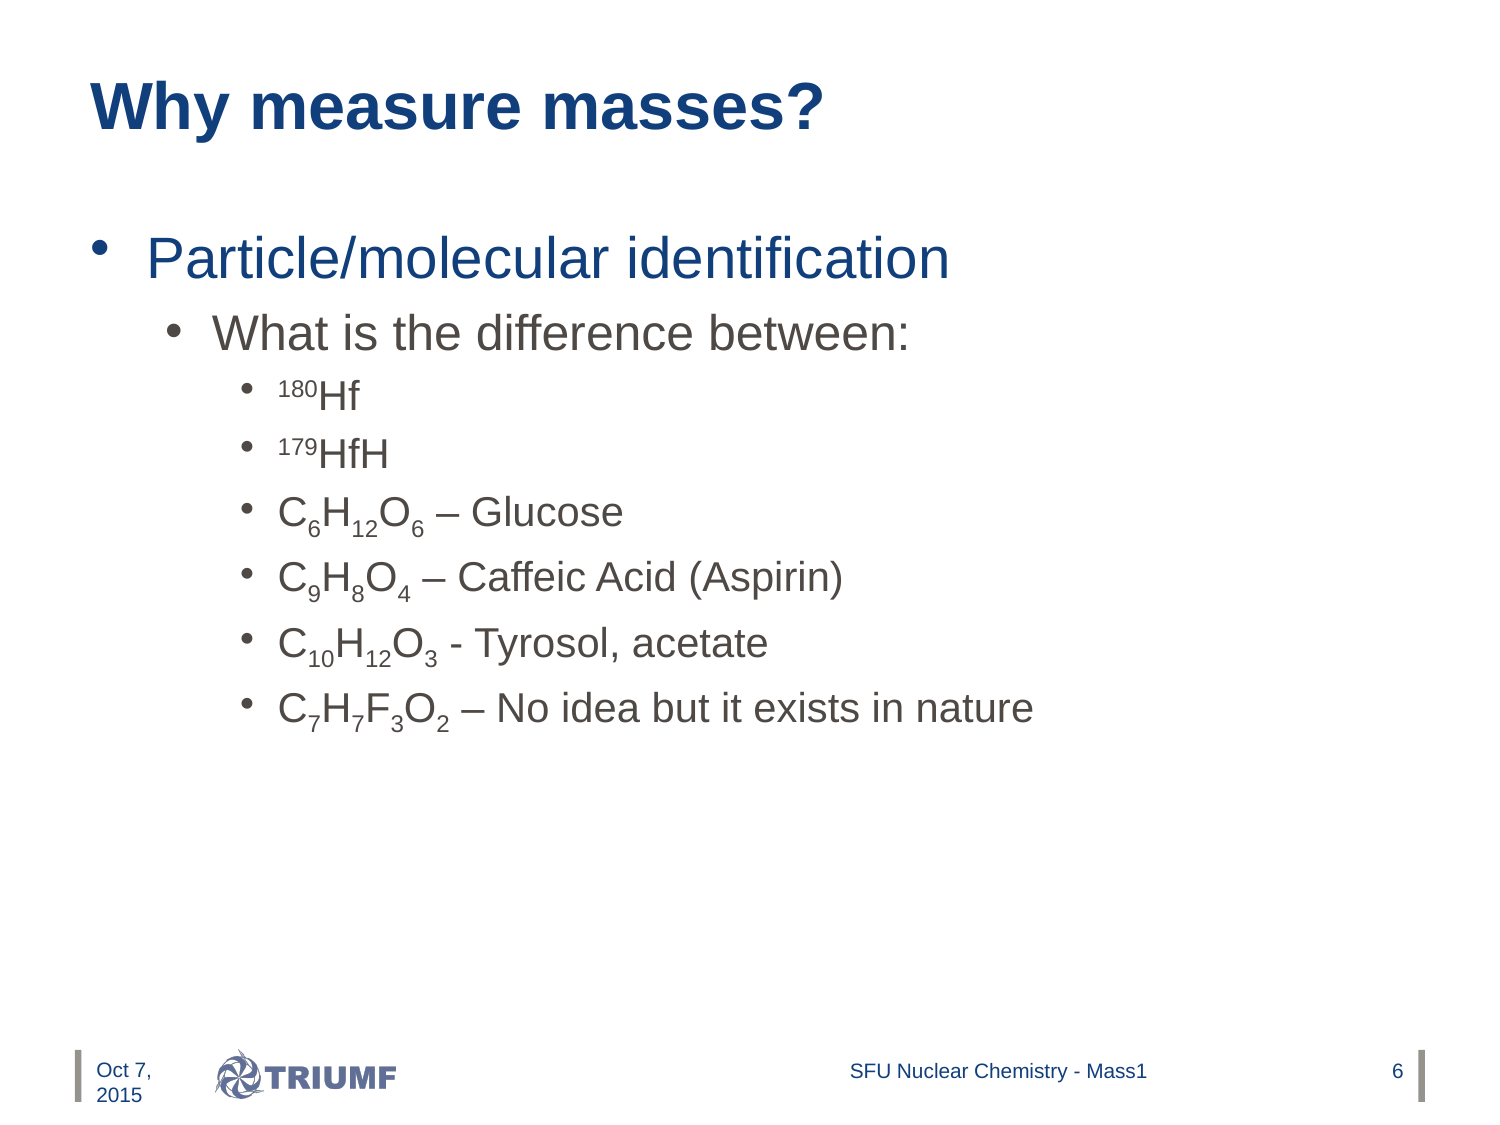

# Why measure masses?
Particle/molecular identification
What is the difference between:
180Hf
179HfH
C6H12O6 – Glucose
C9H8O4 – Caffeic Acid (Aspirin)
C10H12O3 - Tyrosol, acetate
C7H7F3O2 – No idea but it exists in nature
Oct 7, 2015
SFU Nuclear Chemistry - Mass1
6